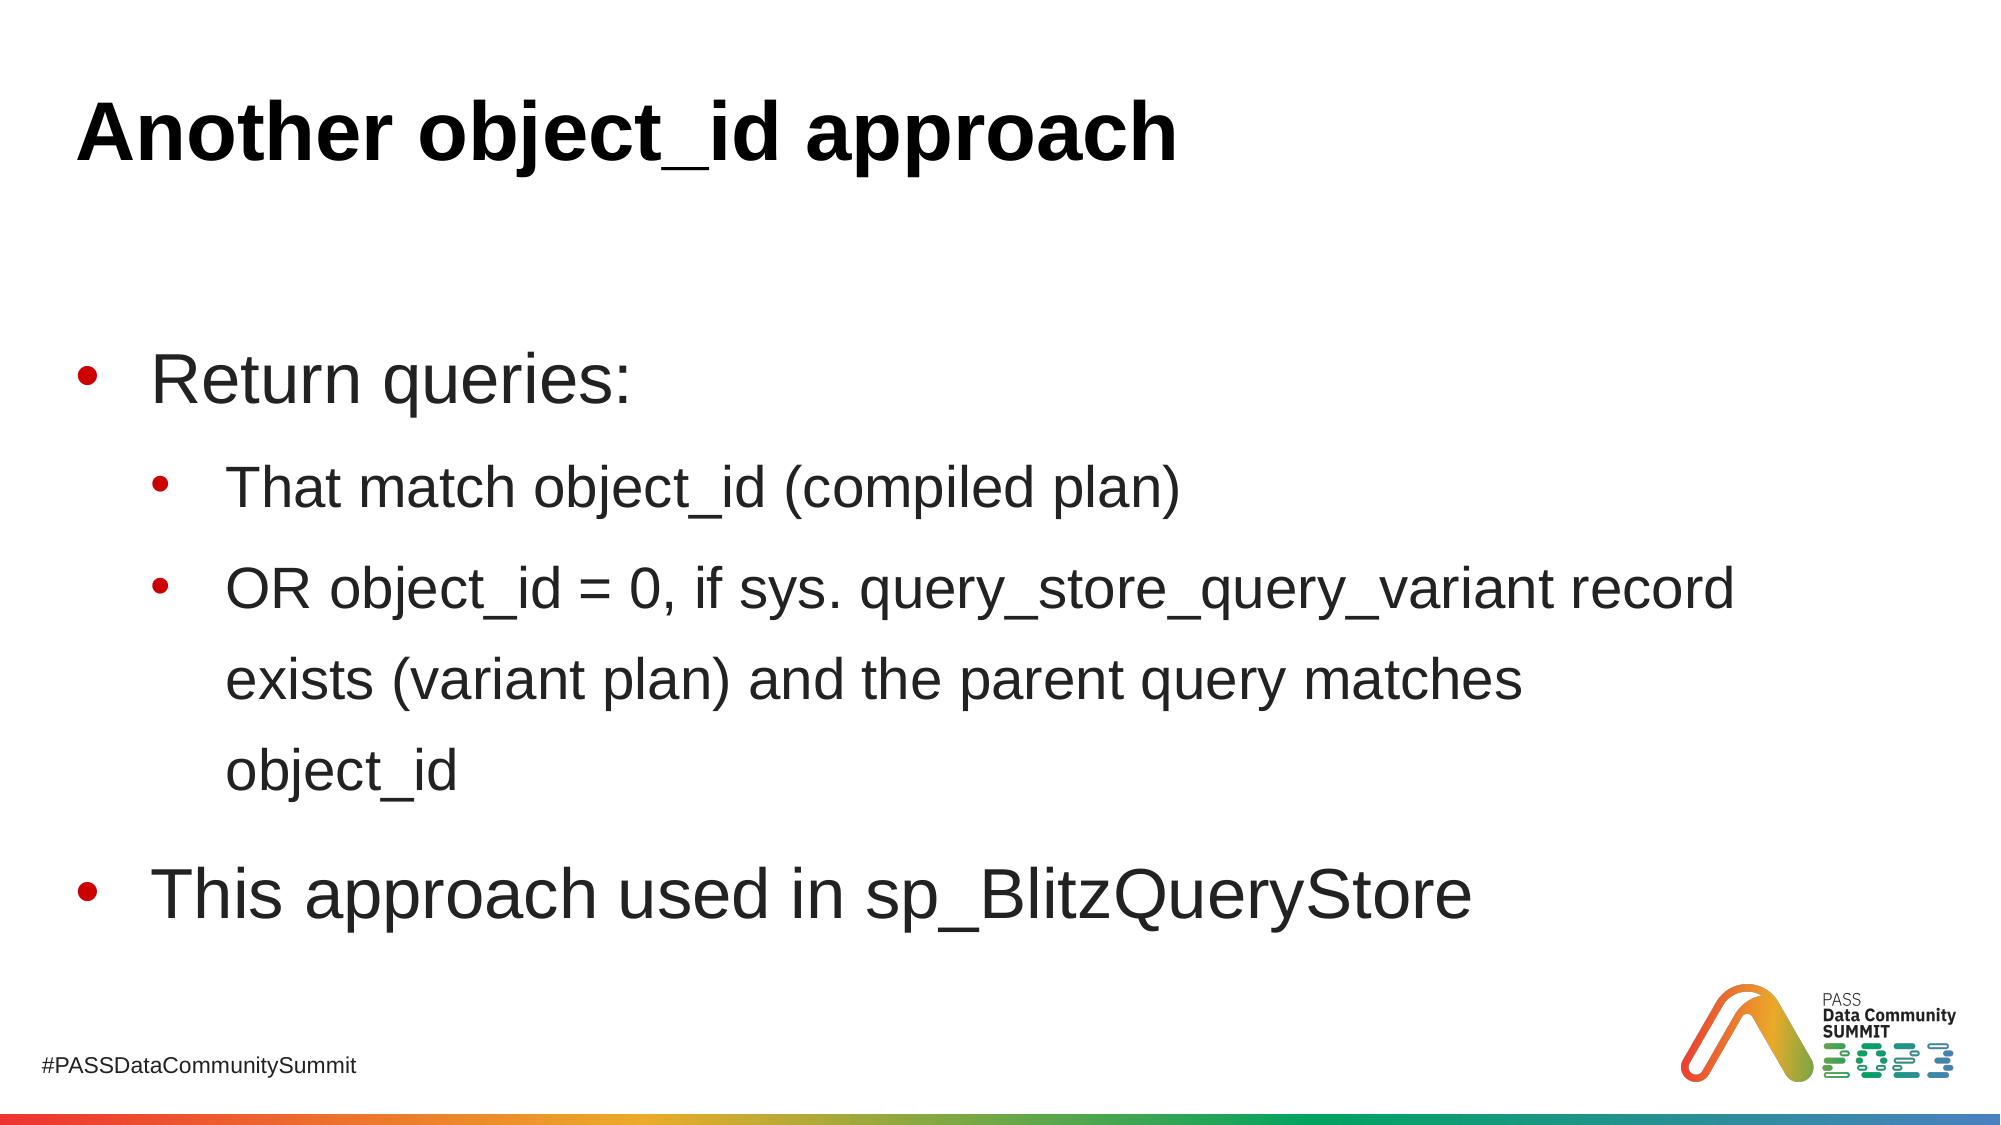

# Another object_id approach
Return queries:
That match object_id (compiled plan)
OR object_id = 0, if sys. query_store_query_variant record exists (variant plan) and the parent query matches object_id
This approach used in sp_BlitzQueryStore